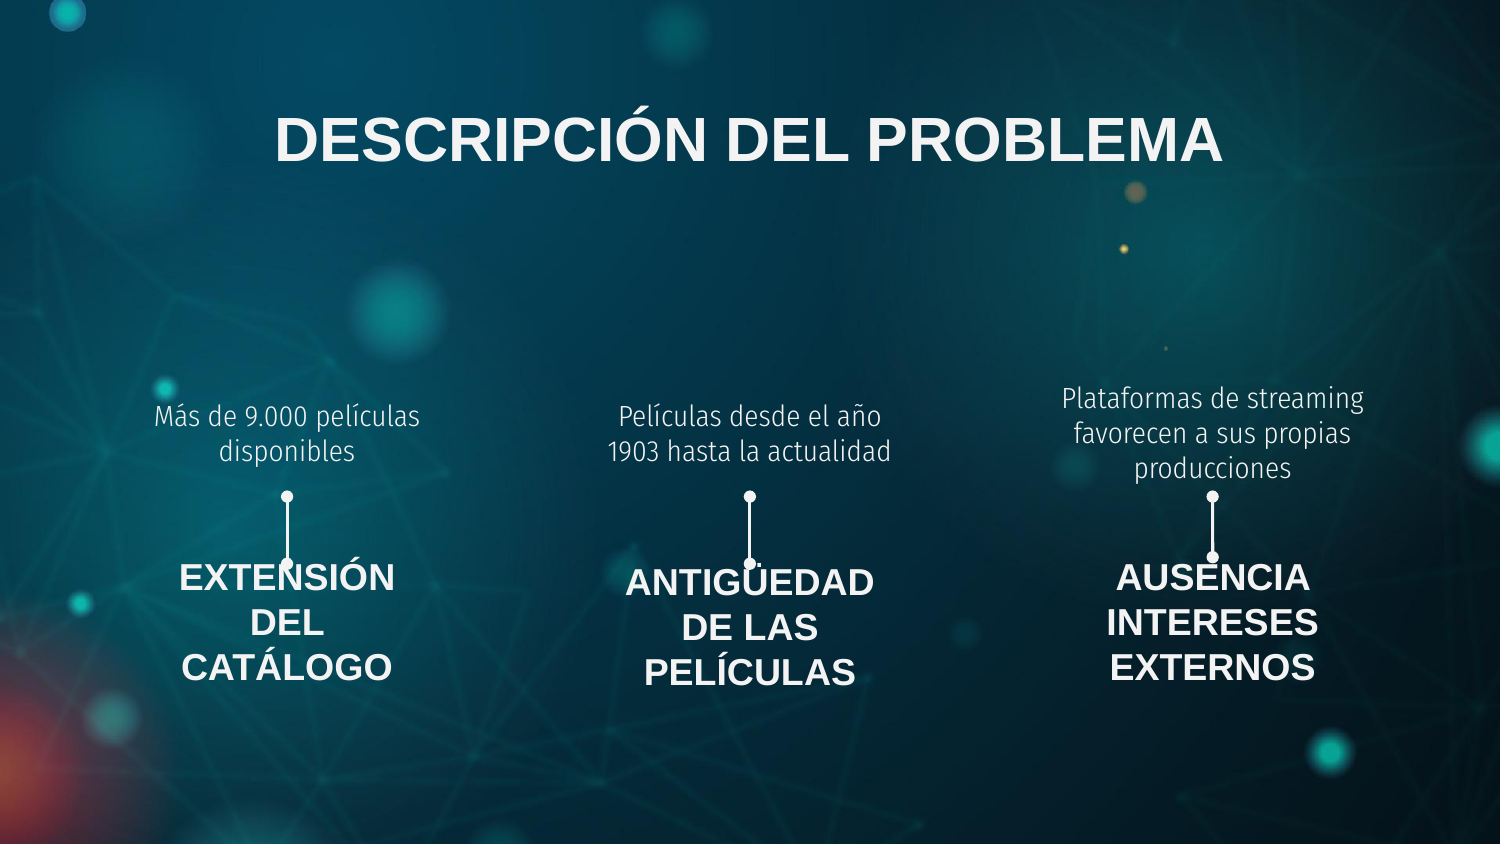

DESCRIPCIÓN DEL PROBLEMA
Más de 9.000 películas disponibles
Películas desde el año 1903 hasta la actualidad
Plataformas de streaming favorecen a sus propias producciones
AUSENCIA INTERESES EXTERNOS
# EXTENSIÓN DEL CATÁLOGO
ANTIGÜEDAD DE LAS PELÍCULAS